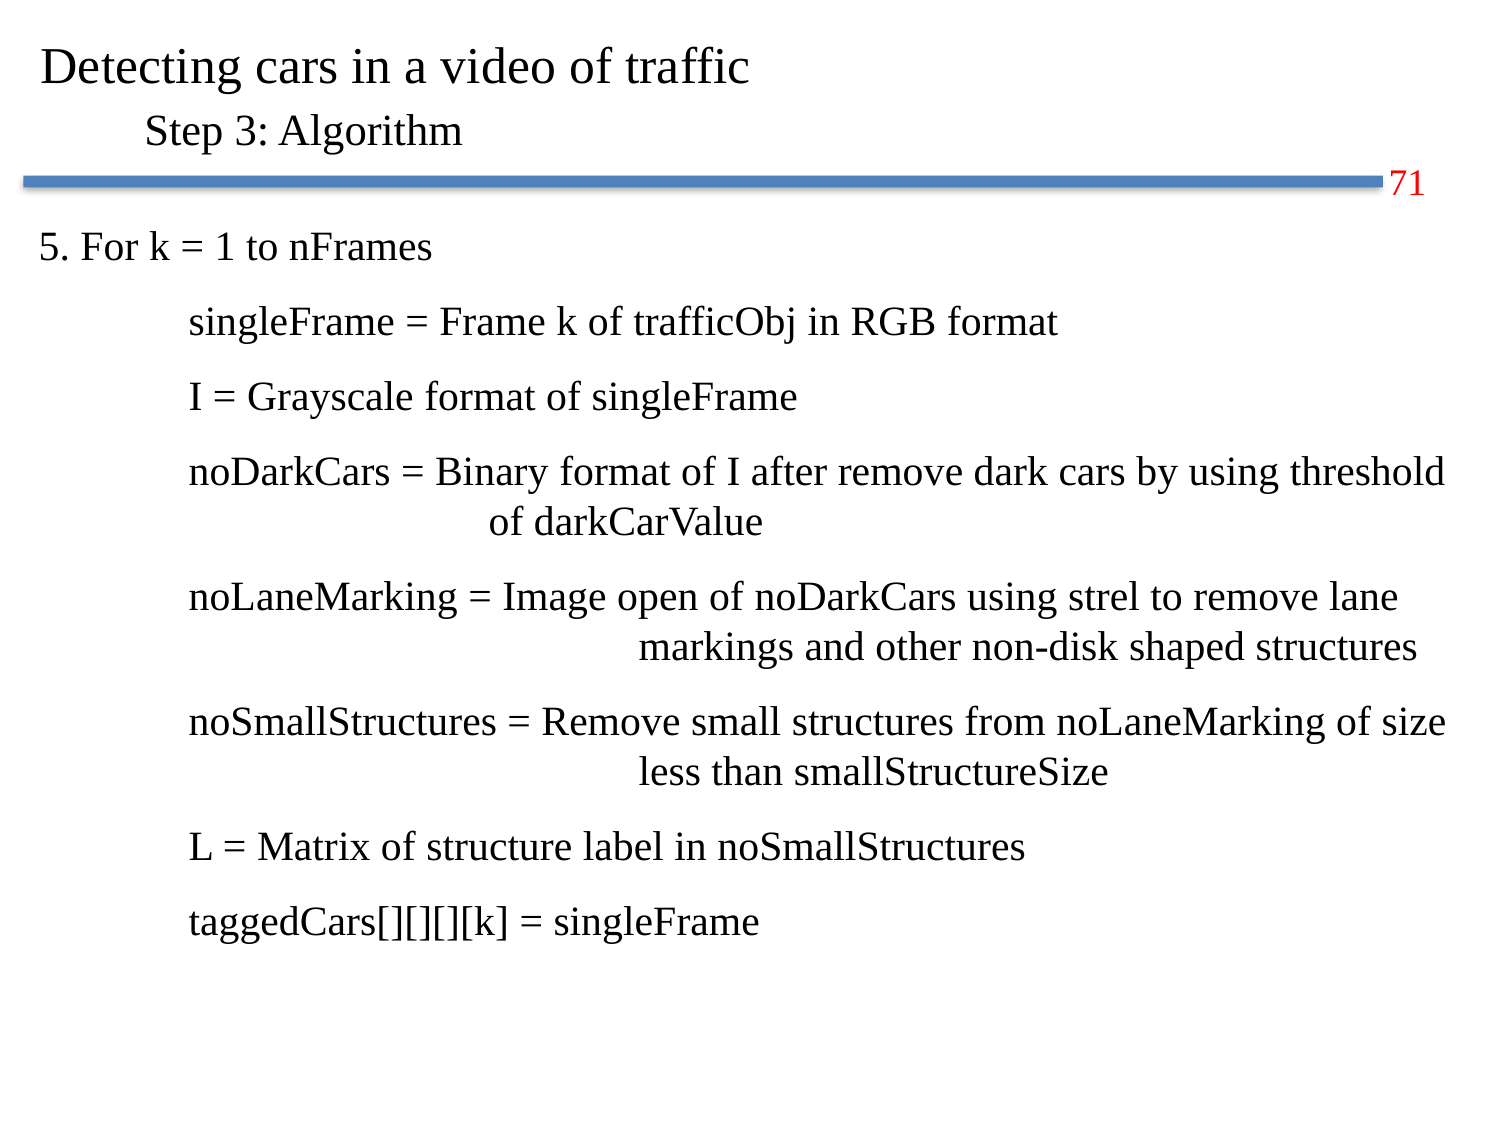

# Detecting cars in a video of traffic Step 3: Algorithm
5. For k = 1 to nFrames
	singleFrame = Frame k of trafficObj in RGB format
	I = Grayscale format of singleFrame
	noDarkCars = Binary format of I after remove dark cars by using threshold 			of darkCarValue
	noLaneMarking = Image open of noDarkCars using strel to remove lane 				markings and other non-disk shaped structures
	noSmallStructures = Remove small structures from noLaneMarking of size 				less than smallStructureSize
	L = Matrix of structure label in noSmallStructures
	taggedCars[][][][k] = singleFrame